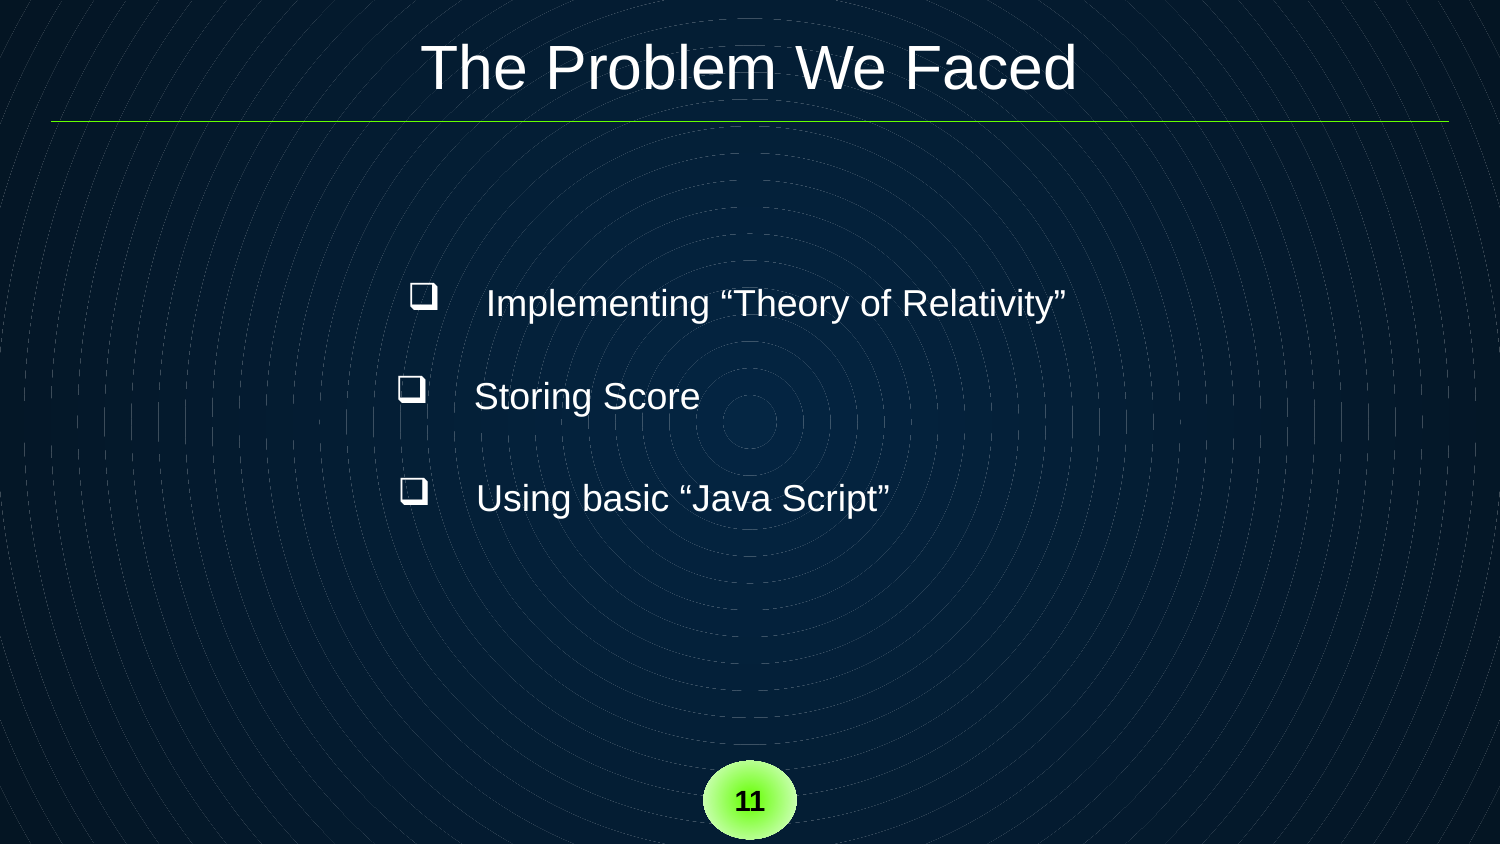

The Problem We Faced
   Implementing “Theory of Relativity”
   Storing Score
   Using basic “Java Script”

11